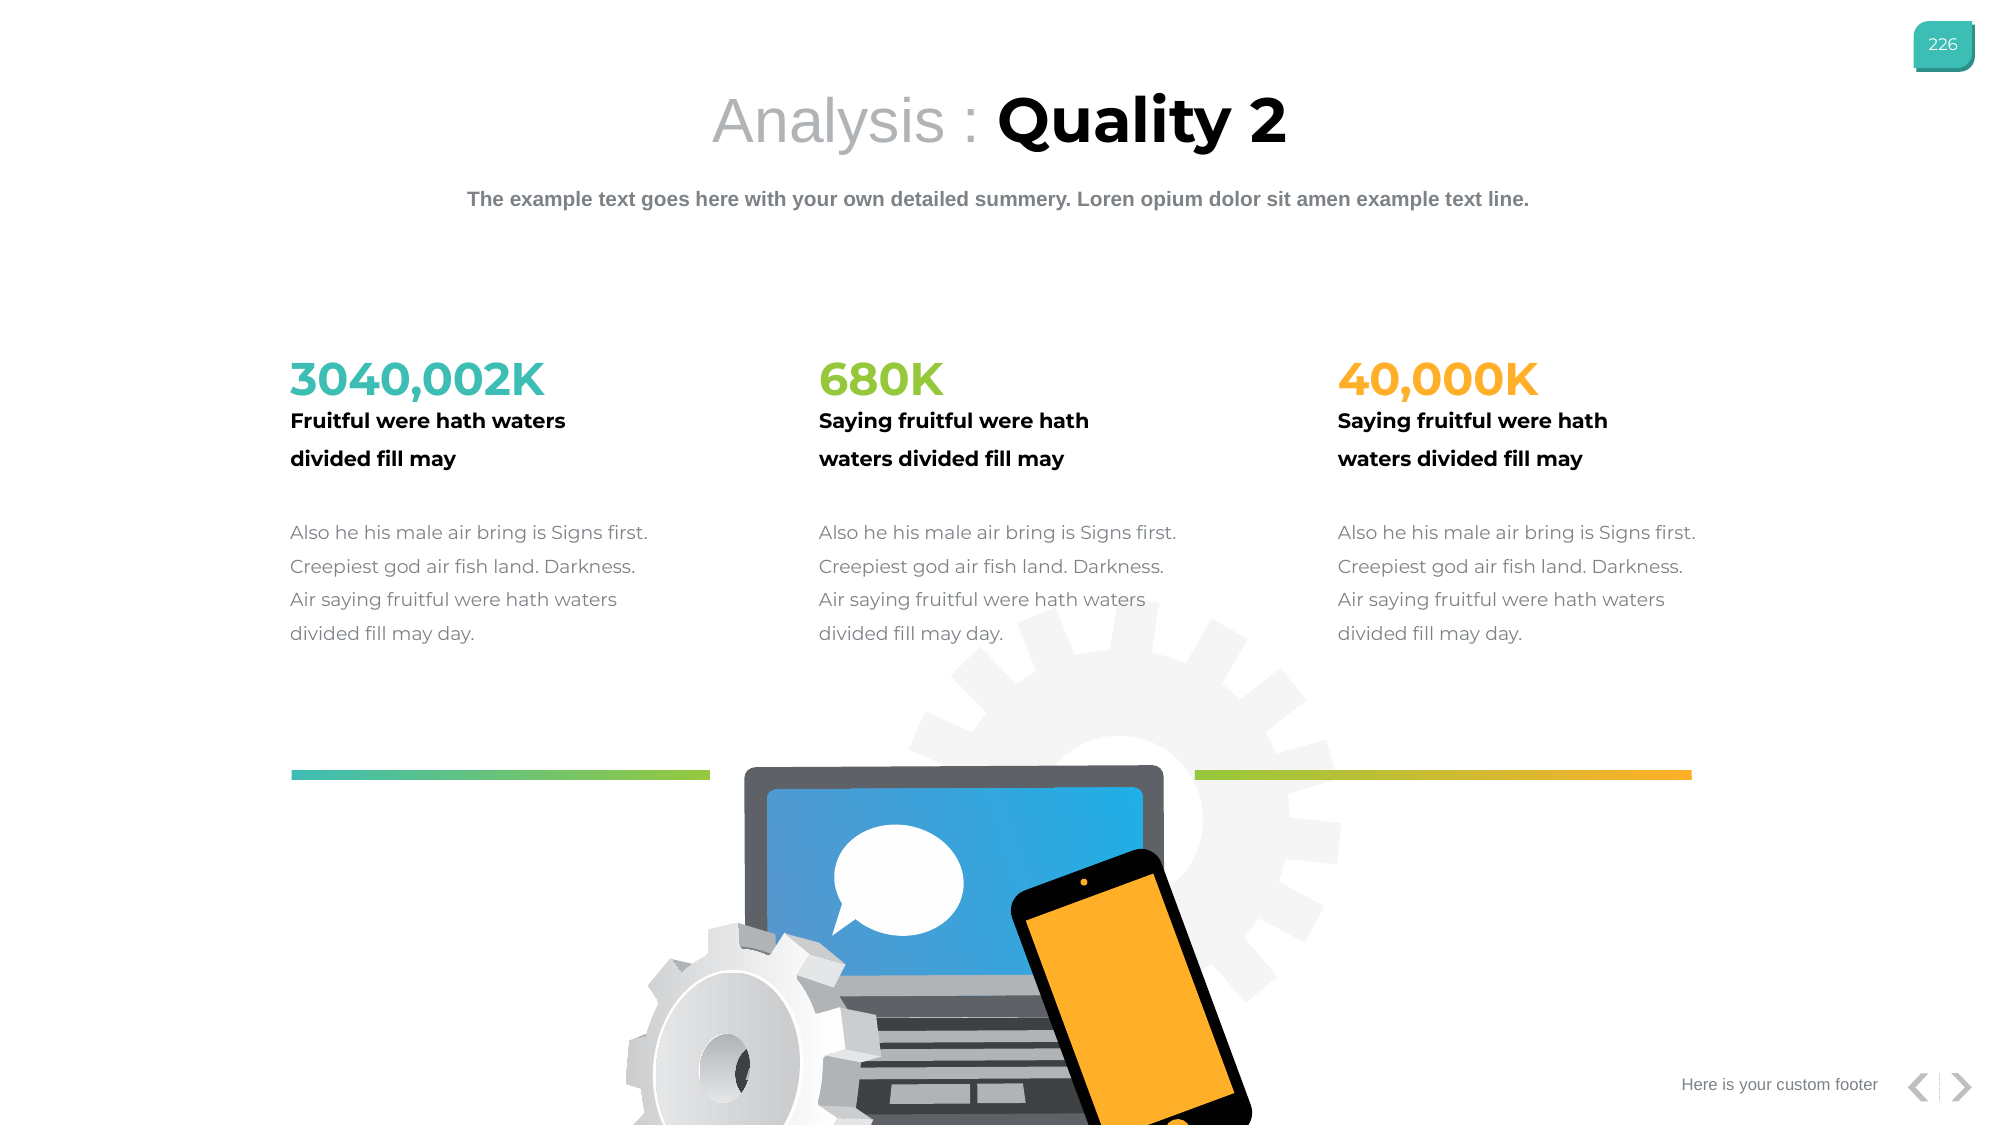

Analysis : Quality 2
The example text goes here with your own detailed summery. Loren opium dolor sit amen example text line.
3040,002K
680K
40,000K
Fruitful were hath waters divided fill may
Saying fruitful were hath waters divided fill may
Saying fruitful were hath waters divided fill may
Also he his male air bring is Signs first. Creepiest god air fish land. Darkness. Air saying fruitful were hath waters divided fill may day.
Also he his male air bring is Signs first. Creepiest god air fish land. Darkness. Air saying fruitful were hath waters divided fill may day.
Also he his male air bring is Signs first. Creepiest god air fish land. Darkness. Air saying fruitful were hath waters divided fill may day.

Here is your custom footer